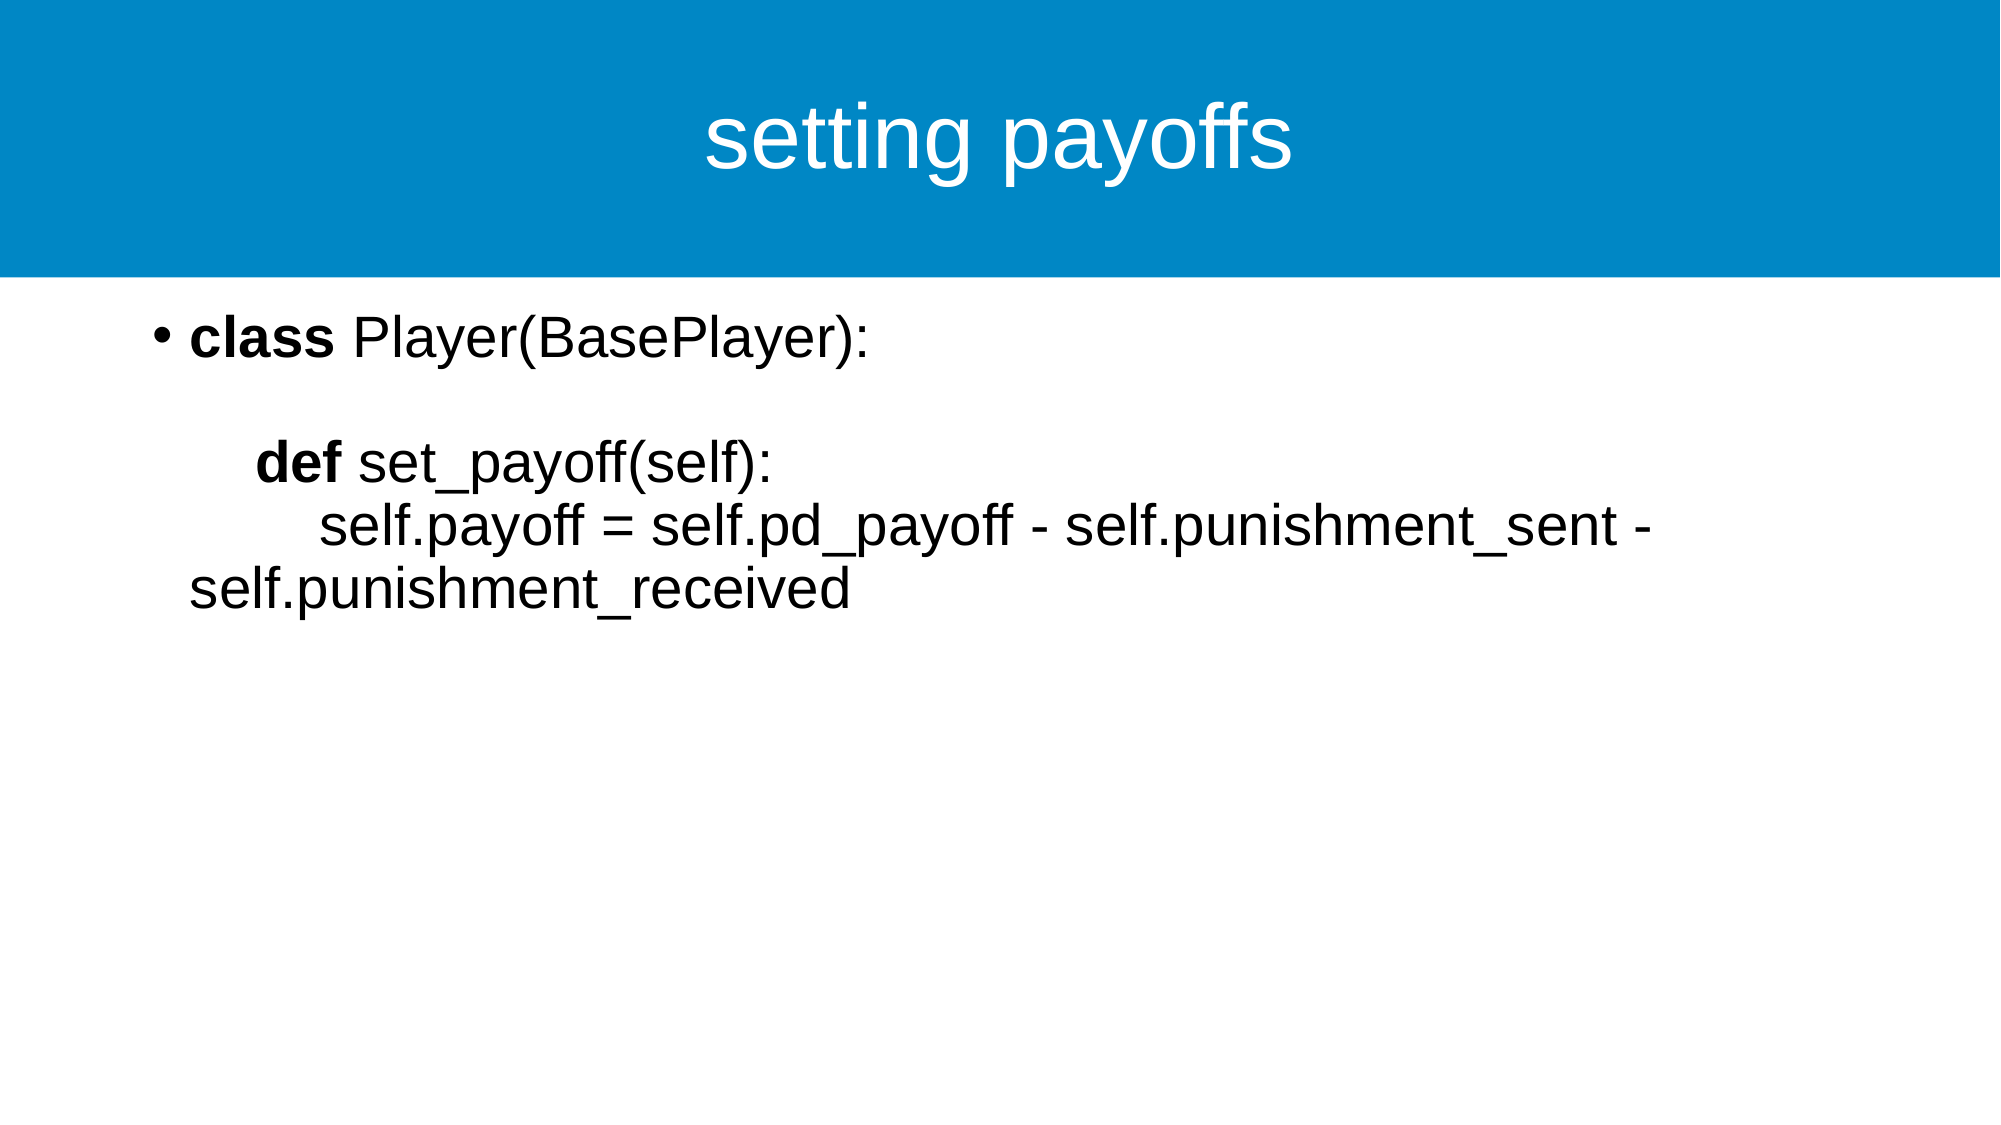

# setting payoffs
class Player(BasePlayer):
    def set_payoff(self):
        self.payoff = self.pd_payoff - self.punishment_sent - self.punishment_received